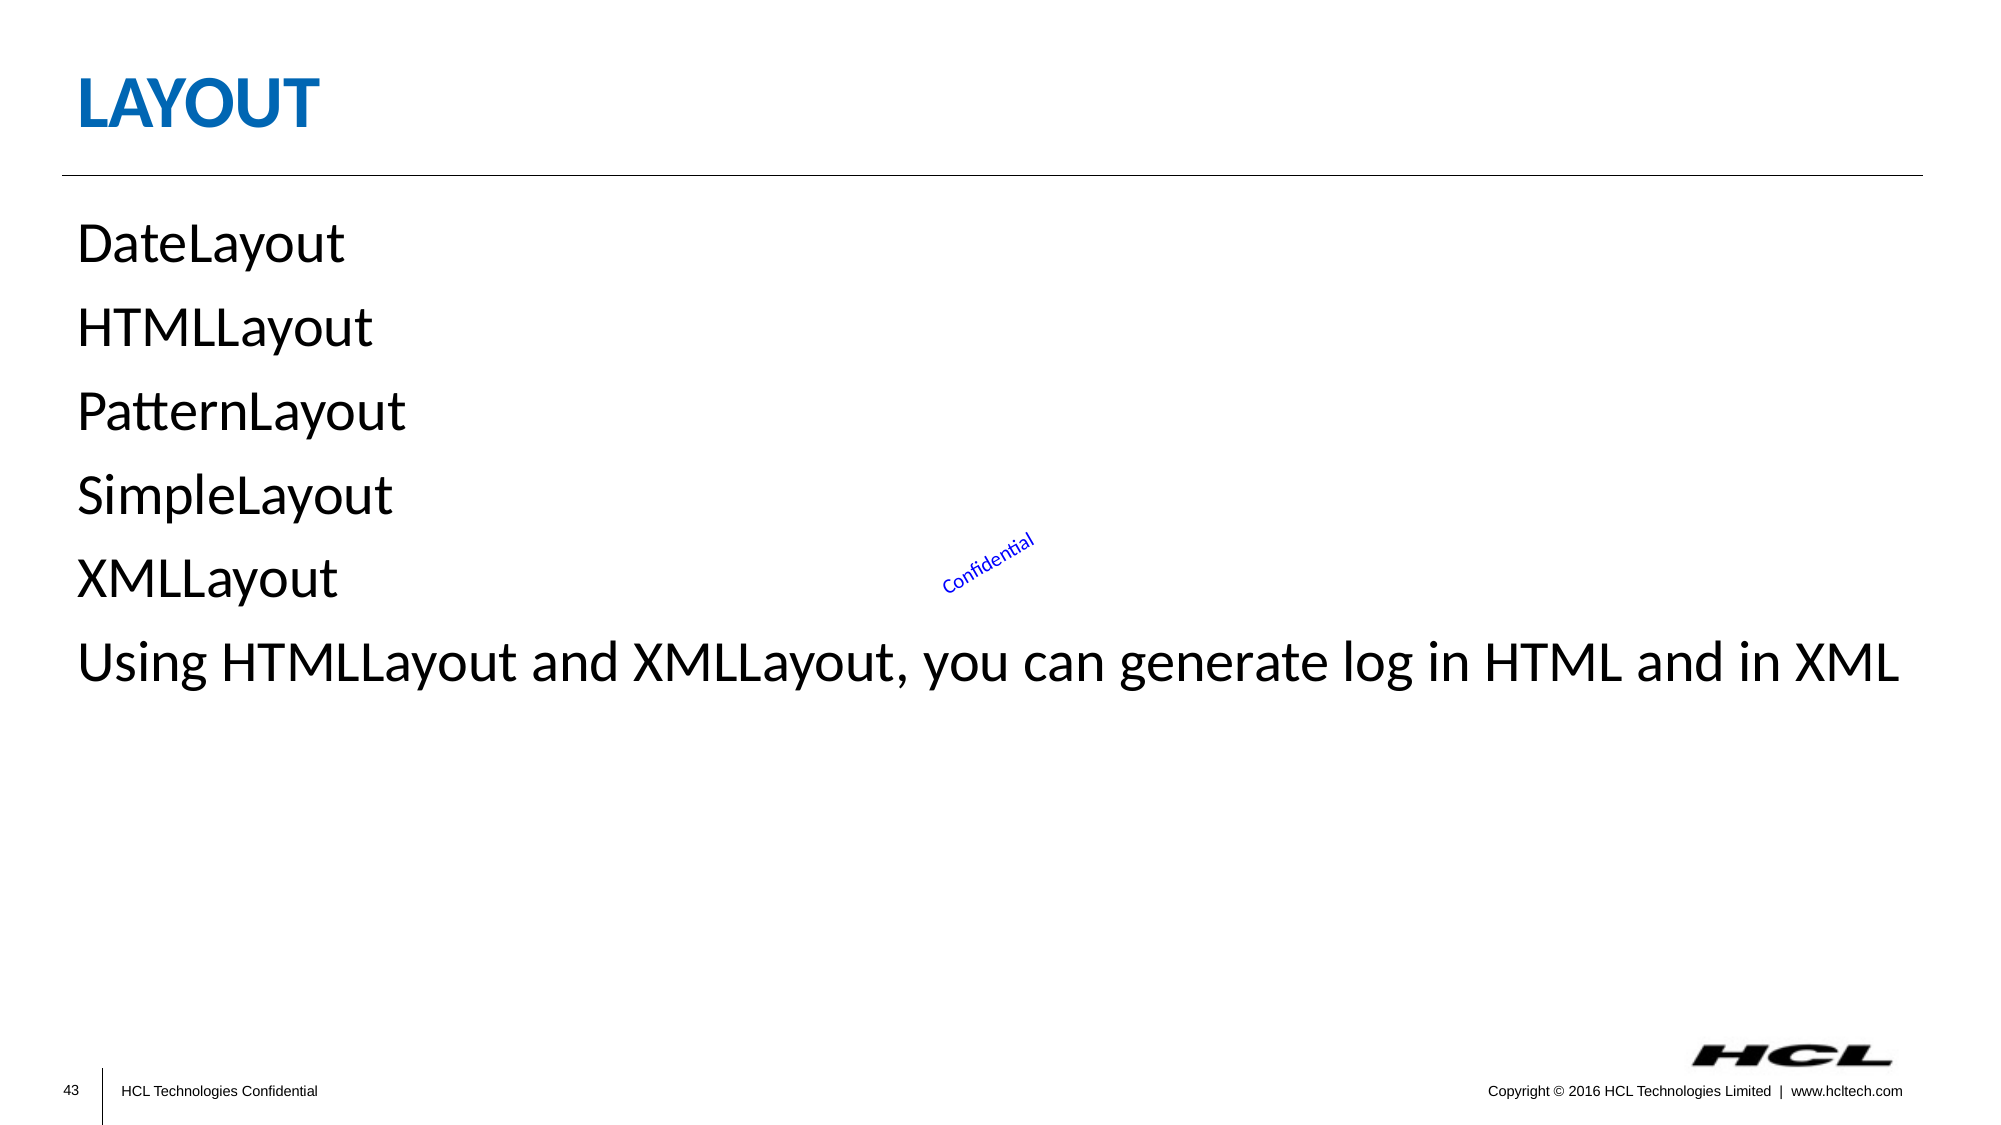

# Layout
DateLayout
HTMLLayout
PatternLayout
SimpleLayout
XMLLayout
Using HTMLLayout and XMLLayout, you can generate log in HTML and in XML